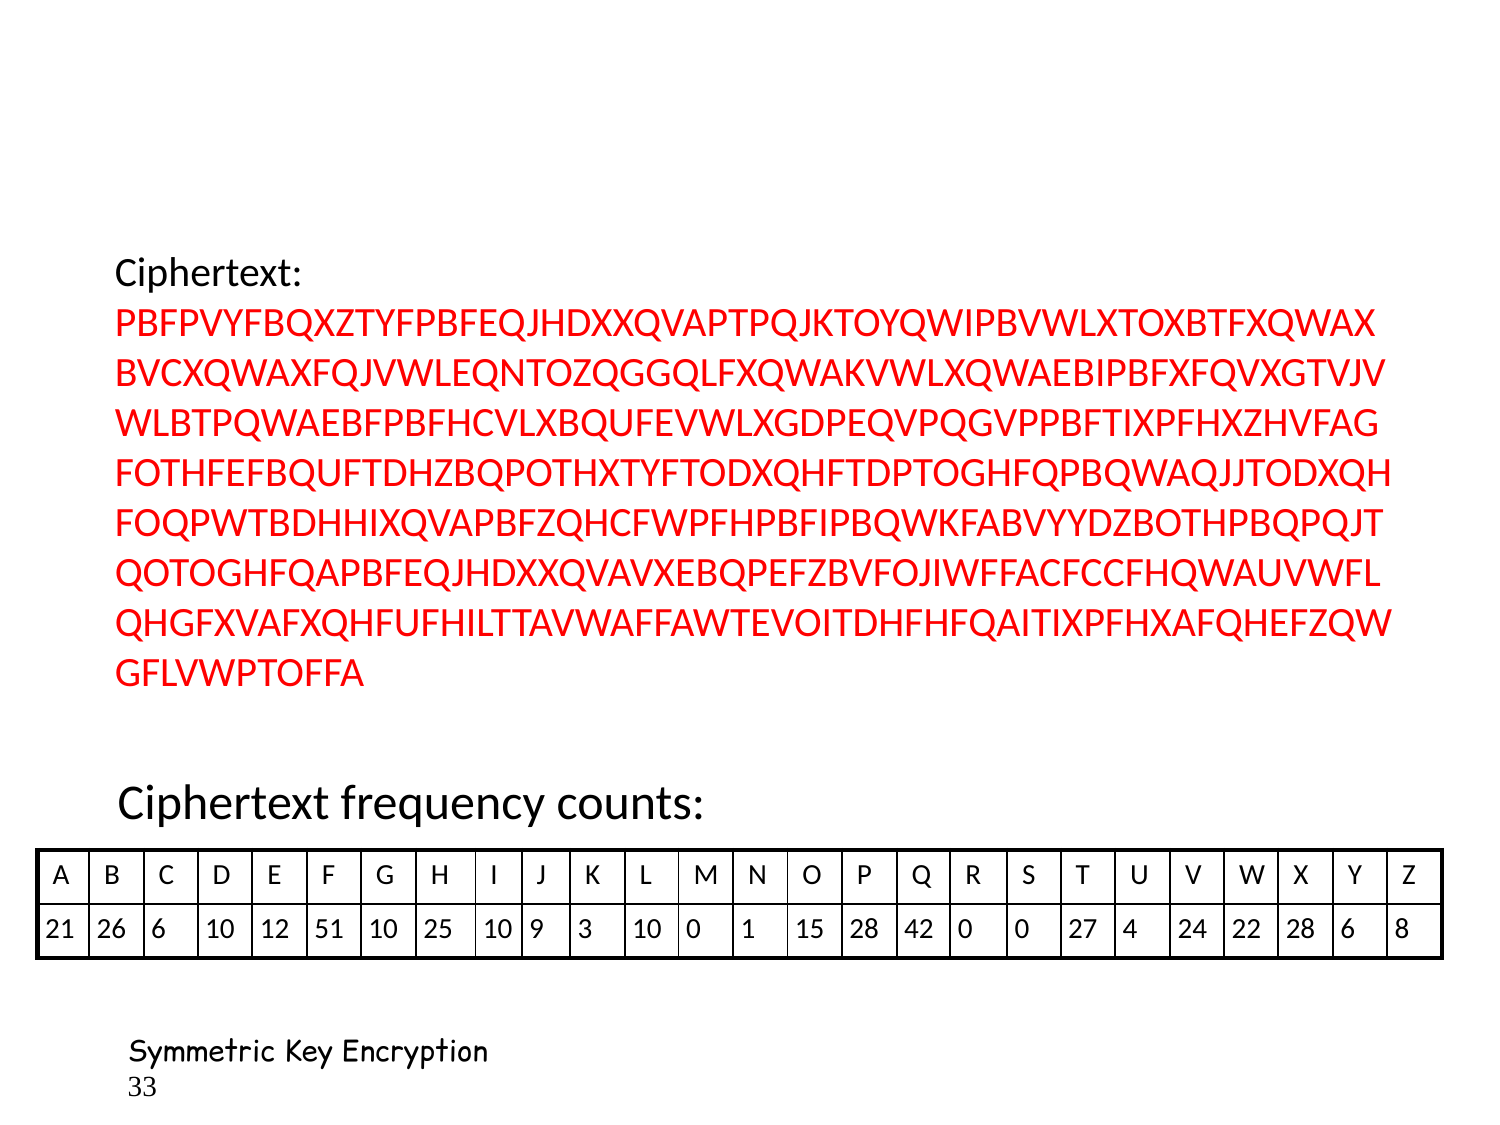

Ciphertext:
PBFPVYFBQXZTYFPBFEQJHDXXQVAPTPQJKTOYQWIPBVWLXTOXBTFXQWAXBVCXQWAXFQJVWLEQNTOZQGGQLFXQWAKVWLXQWAEBIPBFXFQVXGTVJVWLBTPQWAEBFPBFHCVLXBQUFEVWLXGDPEQVPQGVPPBFTIXPFHXZHVFAGFOTHFEFBQUFTDHZBQPOTHXTYFTODXQHFTDPTOGHFQPBQWAQJJTODXQHFOQPWTBDHHIXQVAPBFZQHCFWPFHPBFIPBQWKFABVYYDZBOTHPBQPQJTQOTOGHFQAPBFEQJHDXXQVAVXEBQPEFZBVFOJIWFFACFCCFHQWAUVWFLQHGFXVAFXQHFUFHILTTAVWAFFAWTEVOITDHFHFQAITIXPFHXAFQHEFZQWGFLVWPTOFFA
Ciphertext frequency counts:
| A | B | C | D | E | F | G | H | I | J | K | L | M | N | O | P | Q | R | S | T | U | V | W | X | Y | Z |
| --- | --- | --- | --- | --- | --- | --- | --- | --- | --- | --- | --- | --- | --- | --- | --- | --- | --- | --- | --- | --- | --- | --- | --- | --- | --- |
| 21 | 26 | 6 | 10 | 12 | 51 | 10 | 25 | 10 | 9 | 3 | 10 | 0 | 1 | 15 | 28 | 42 | 0 | 0 | 27 | 4 | 24 | 22 | 28 | 6 | 8 |
Symmetric Key Encryption                                                                                                     33